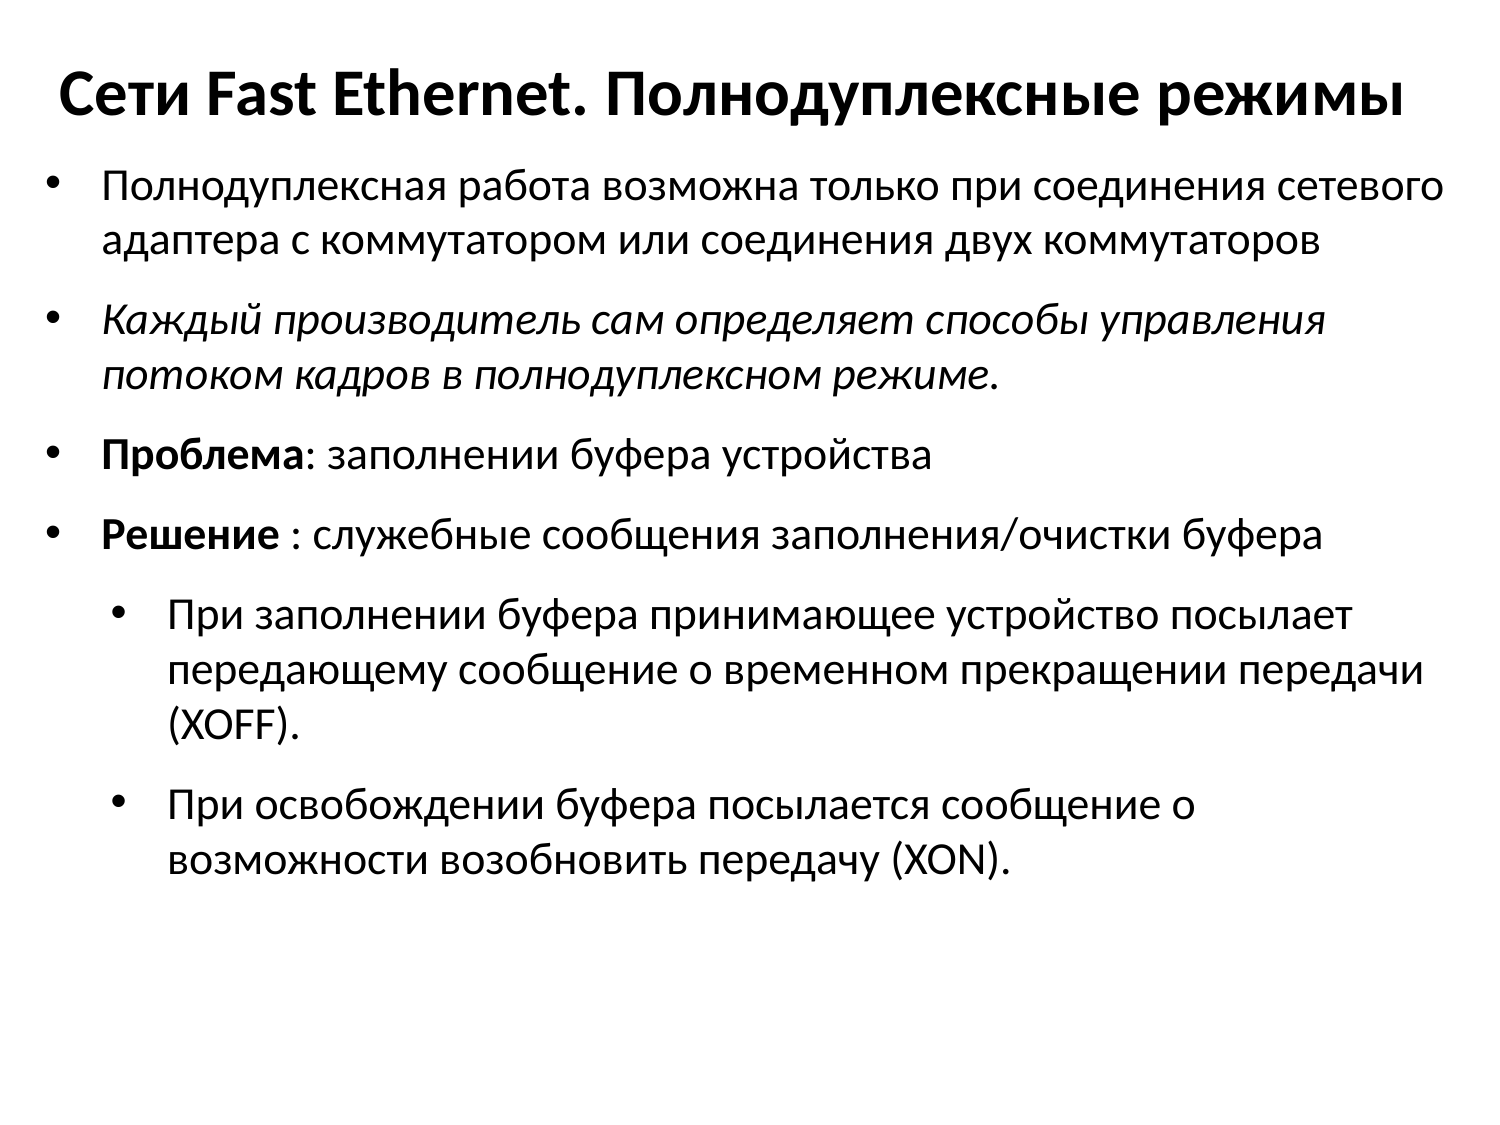

# Сети Fast Ethernet. Полнодуплексные режимы
Полнодуплексная работа возможна только при соединения сетевого адаптера с коммутатором или соединения двух коммутаторов
Каждый производитель сам определяет способы управления потоком кадров в полнодуплексном режиме.
Проблема: заполнении буфера устройства
Решение : служебные сообщения заполнения/очистки буфера
При заполнении буфера принимающее устройство посылает передающему сообщение о временном прекращении передачи (XOFF).
При освобождении буфера посылается сообщение о возможности возобновить передачу (XON).